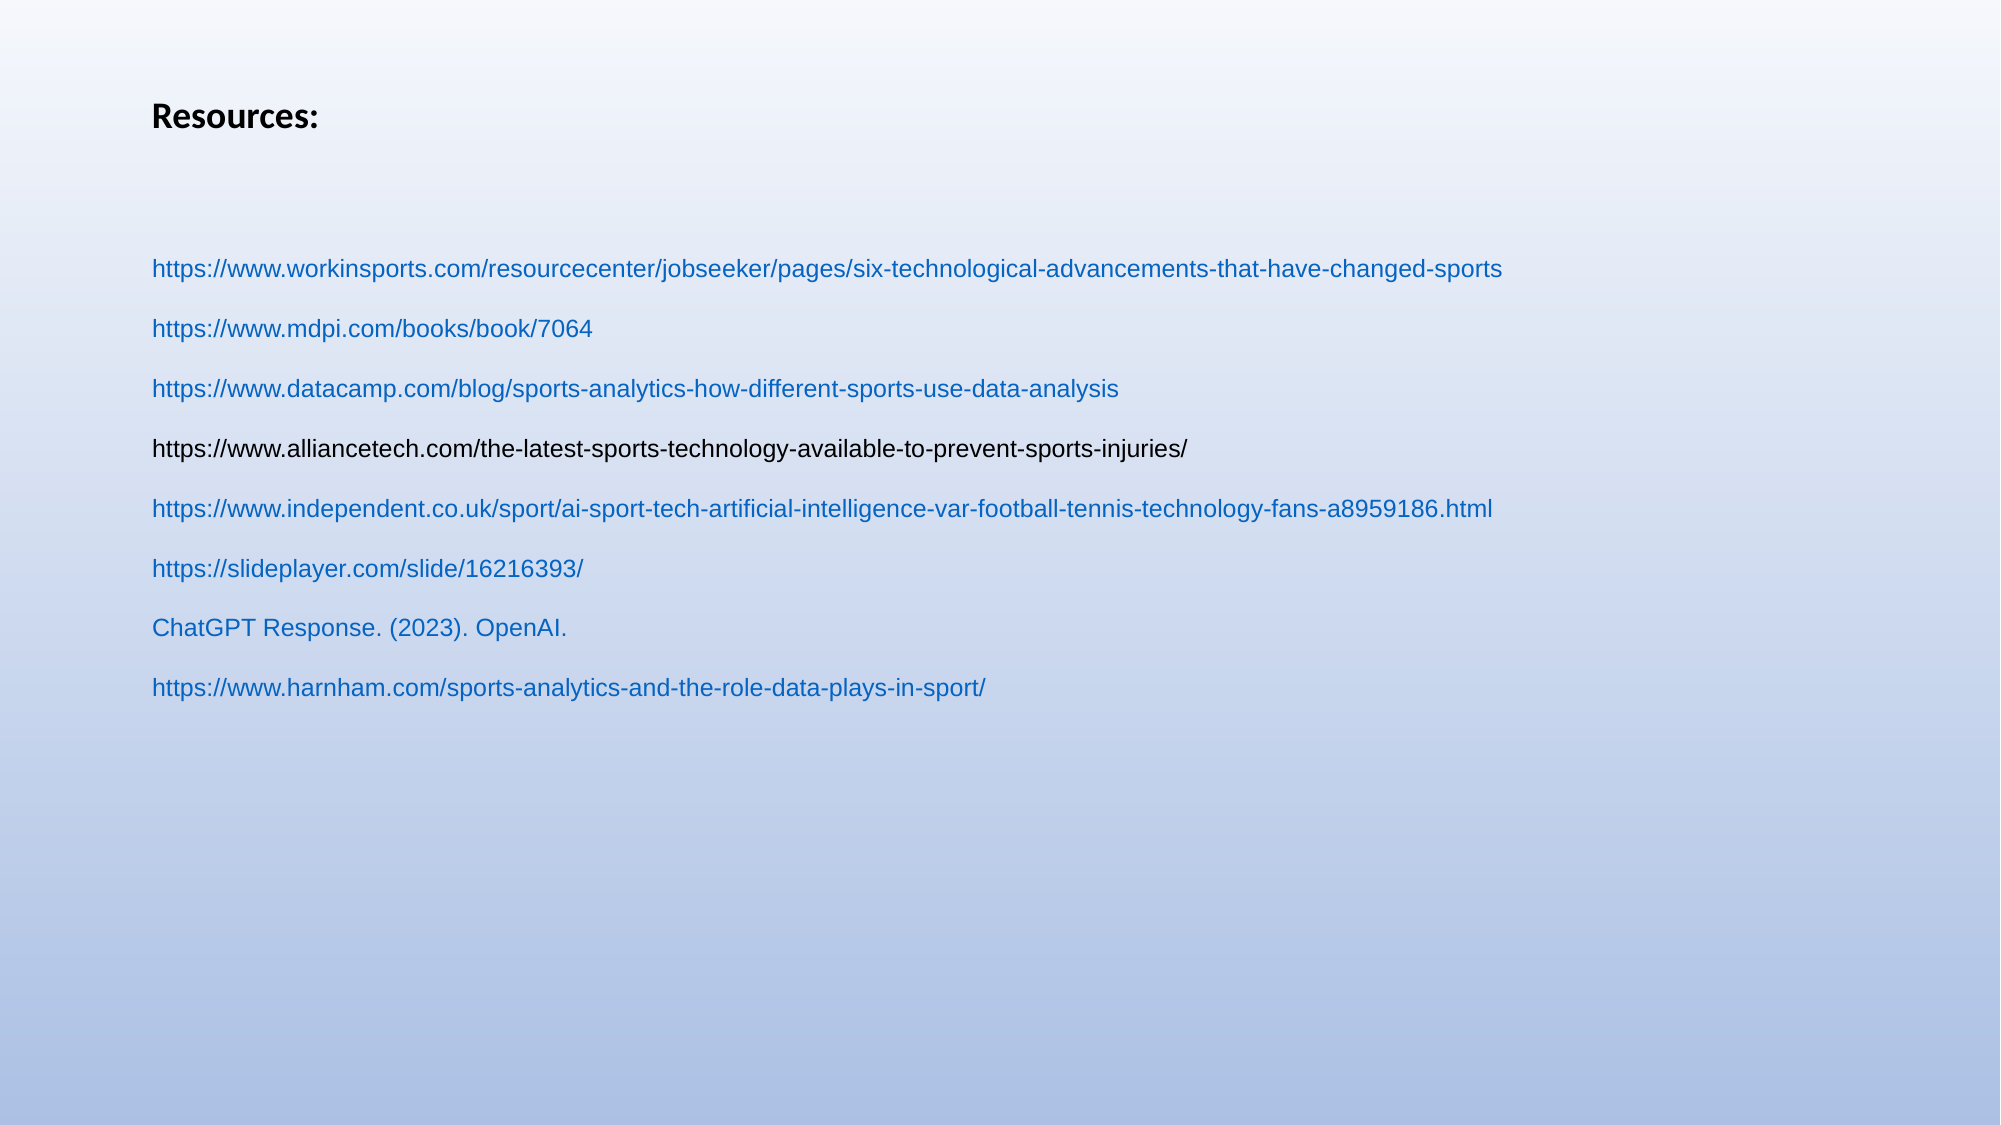

Resources:

https://www.workinsports.com/resourcecenter/jobseeker/pages/six-technological-advancements-that-have-changed-sports

https://www.mdpi.com/books/book/7064

https://www.datacamp.com/blog/sports-analytics-how-different-sports-use-data-analysis

https://www.alliancetech.com/the-latest-sports-technology-available-to-prevent-sports-injuries/

https://www.independent.co.uk/sport/ai-sport-tech-artificial-intelligence-var-football-tennis-technology-fans-a8959186.html

https://slideplayer.com/slide/16216393/

ChatGPT Response. (2023). OpenAI.

https://www.harnham.com/sports-analytics-and-the-role-data-plays-in-sport/